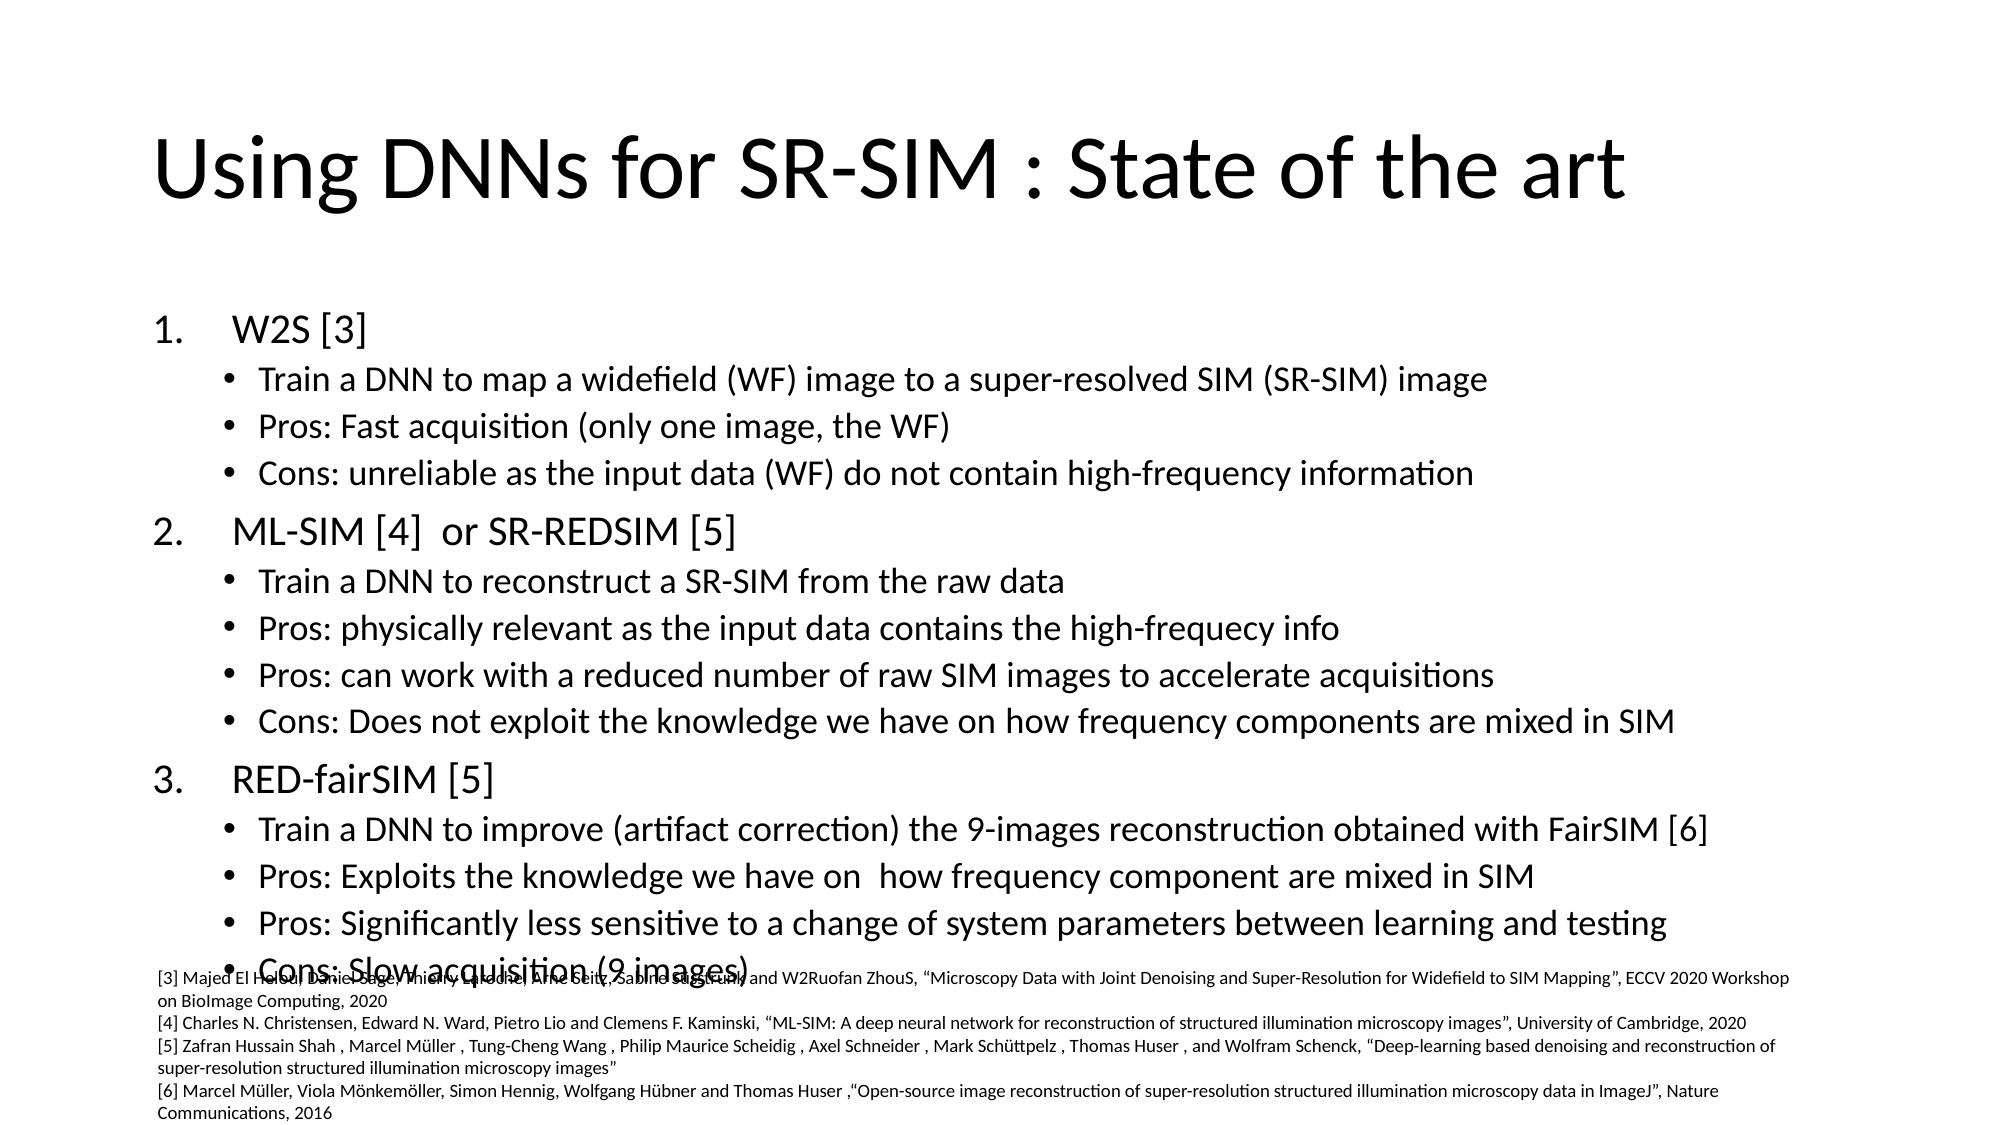

# Using DNNs for SR-SIM : State of the art
W2S [3]
Train a DNN to map a widefield (WF) image to a super-resolved SIM (SR-SIM) image
Pros: Fast acquisition (only one image, the WF)
Cons: unreliable as the input data (WF) do not contain high-frequency information
ML-SIM [4]  or SR-REDSIM [5]
Train a DNN to reconstruct a SR-SIM from the raw data
Pros: physically relevant as the input data contains the high-frequecy info
Pros: can work with a reduced number of raw SIM images to accelerate acquisitions
Cons: Does not exploit the knowledge we have on how frequency components are mixed in SIM
RED-fairSIM [5]
Train a DNN to improve (artifact correction) the 9-images reconstruction obtained with FairSIM [6]
Pros: Exploits the knowledge we have on  how frequency component are mixed in SIM
Pros: Significantly less sensitive to a change of system parameters between learning and testing
Cons: Slow acquisition (9 images)

[3] Majed El Helou, Daniel Sage, Thierry Laroche, Arne Seitz, Sabine Süsstrunk and W2Ruofan ZhouS, “Microscopy Data with Joint Denoising and Super-Resolution for Widefield to SIM Mapping”, ECCV 2020 Workshop on BioImage Computing, 2020
[4] Charles N. Christensen, Edward N. Ward, Pietro Lio and Clemens F. Kaminski, “ML-SIM: A deep neural network for reconstruction of structured illumination microscopy images”, University of Cambridge, 2020
[5] Zafran Hussain Shah , Marcel Müller , Tung-Cheng Wang , Philip Maurice Scheidig , Axel Schneider , Mark Schüttpelz , Thomas Huser , and Wolfram Schenck, “Deep-learning based denoising and reconstruction of super-resolution structured illumination microscopy images”
[6] Marcel Müller, Viola Mönkemöller, Simon Hennig, Wolfgang Hübner and Thomas Huser ,“Open-source image reconstruction of super-resolution structured illumination microscopy data in ImageJ”, Nature Communications, 2016